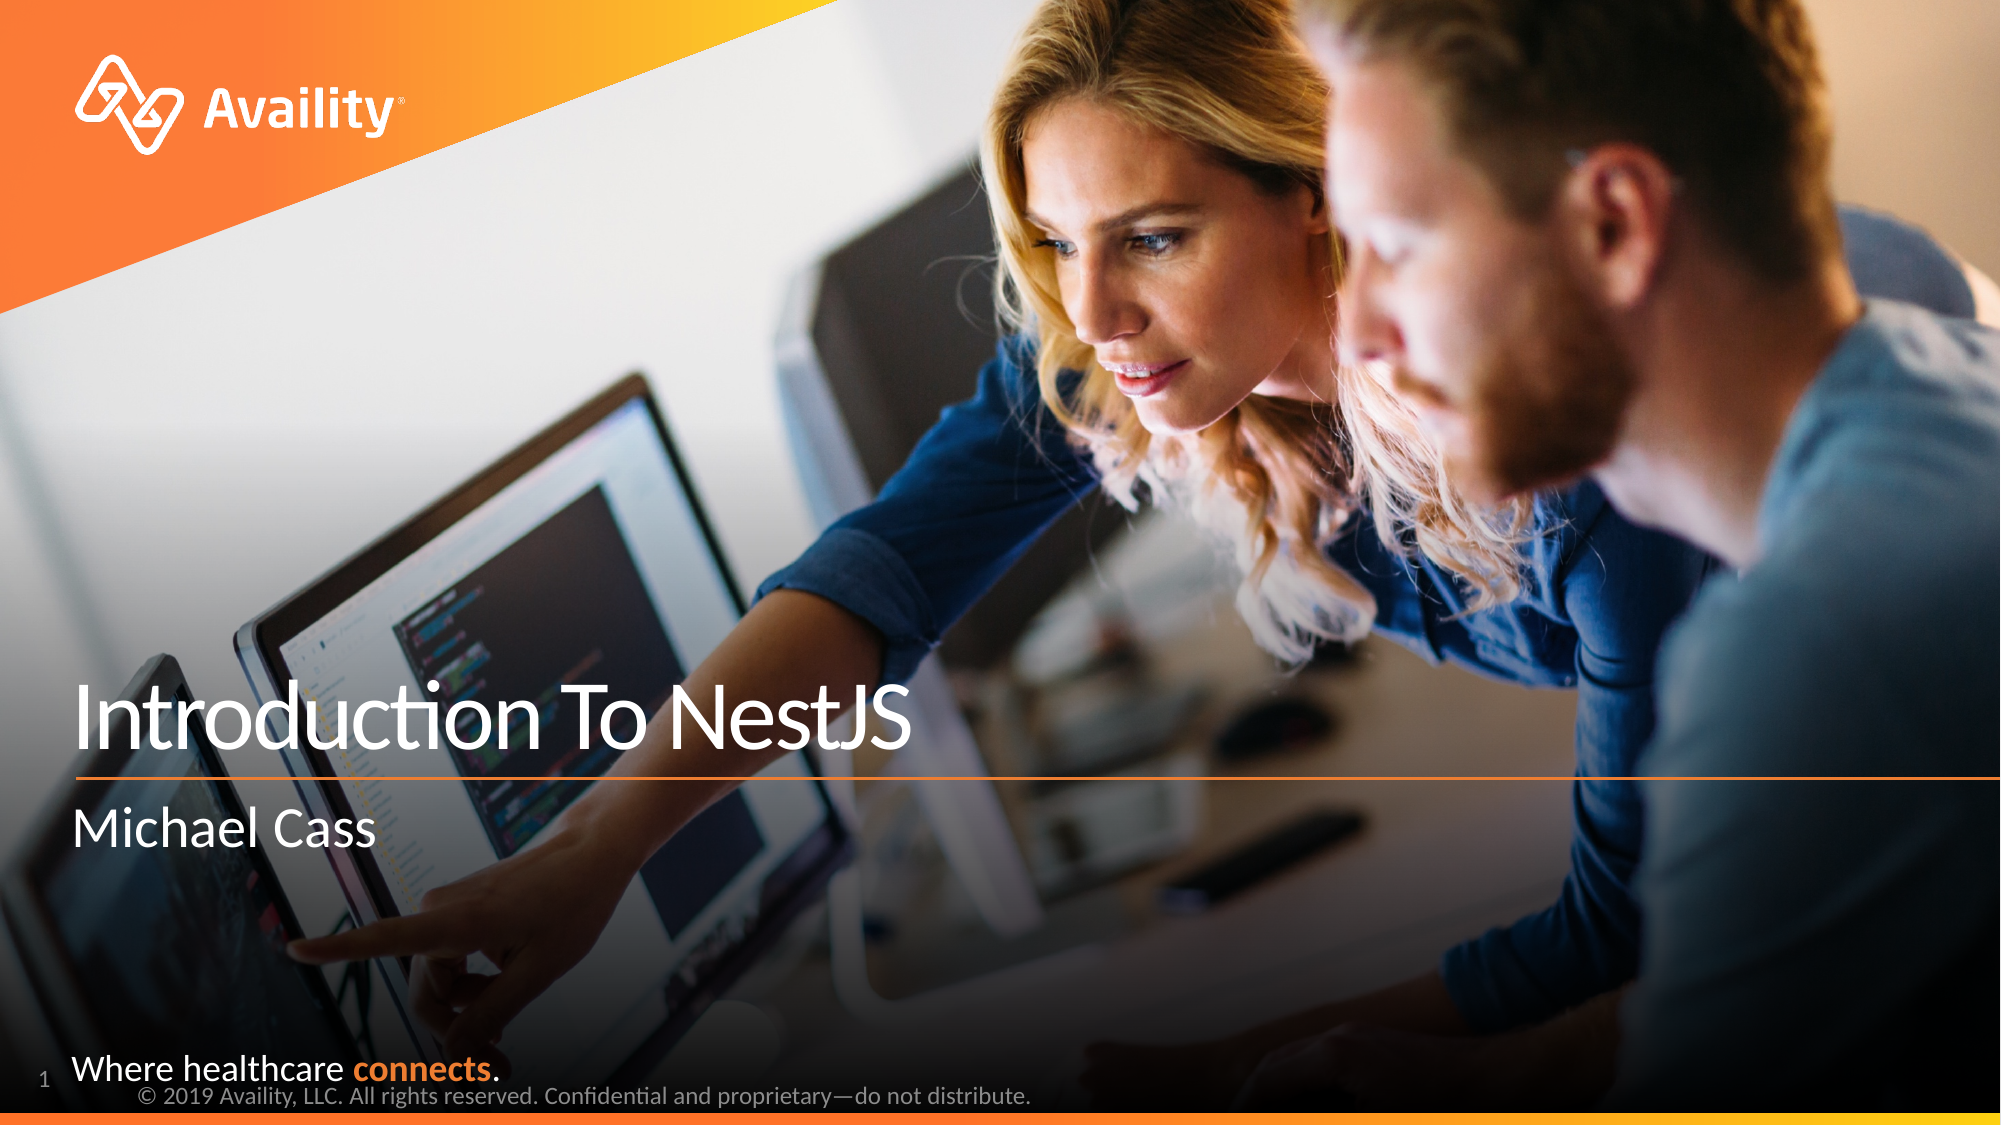

# Introduction To NestJS
Michael Cass
1
© 2019 Availity, LLC. All rights reserved. Confidential and proprietary—do not distribute.